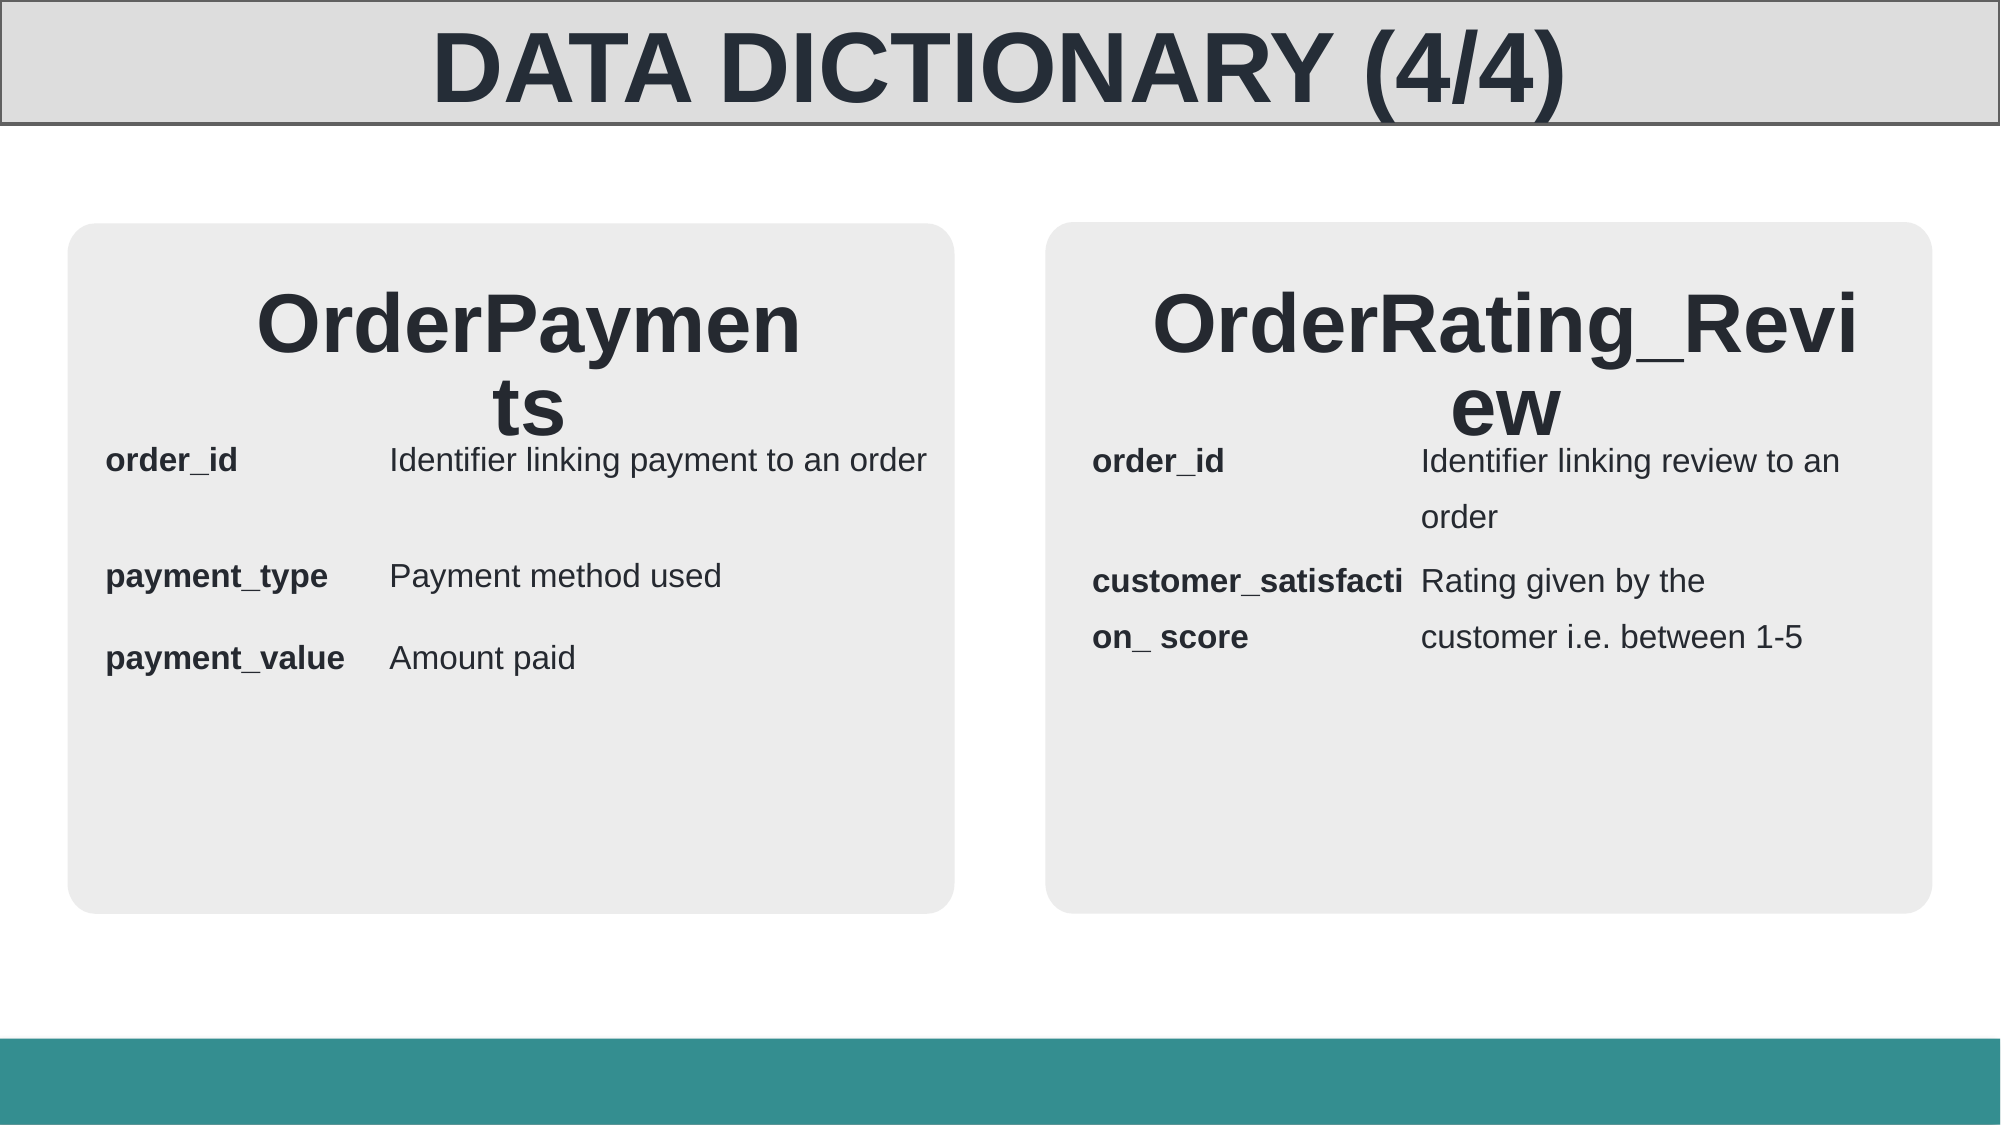

DATA DICTIONARY (4/4)

OrderPayments
OrderRating_Review
| order\_id | Identifier linking payment to an order |
| --- | --- |
| payment\_type | Payment method used |
| payment\_value | Amount paid |
| order\_id | Identifier linking review to an order |
| --- | --- |
| customer\_satisfaction\_ score | Rating given by the customer i.e. between 1-5 |